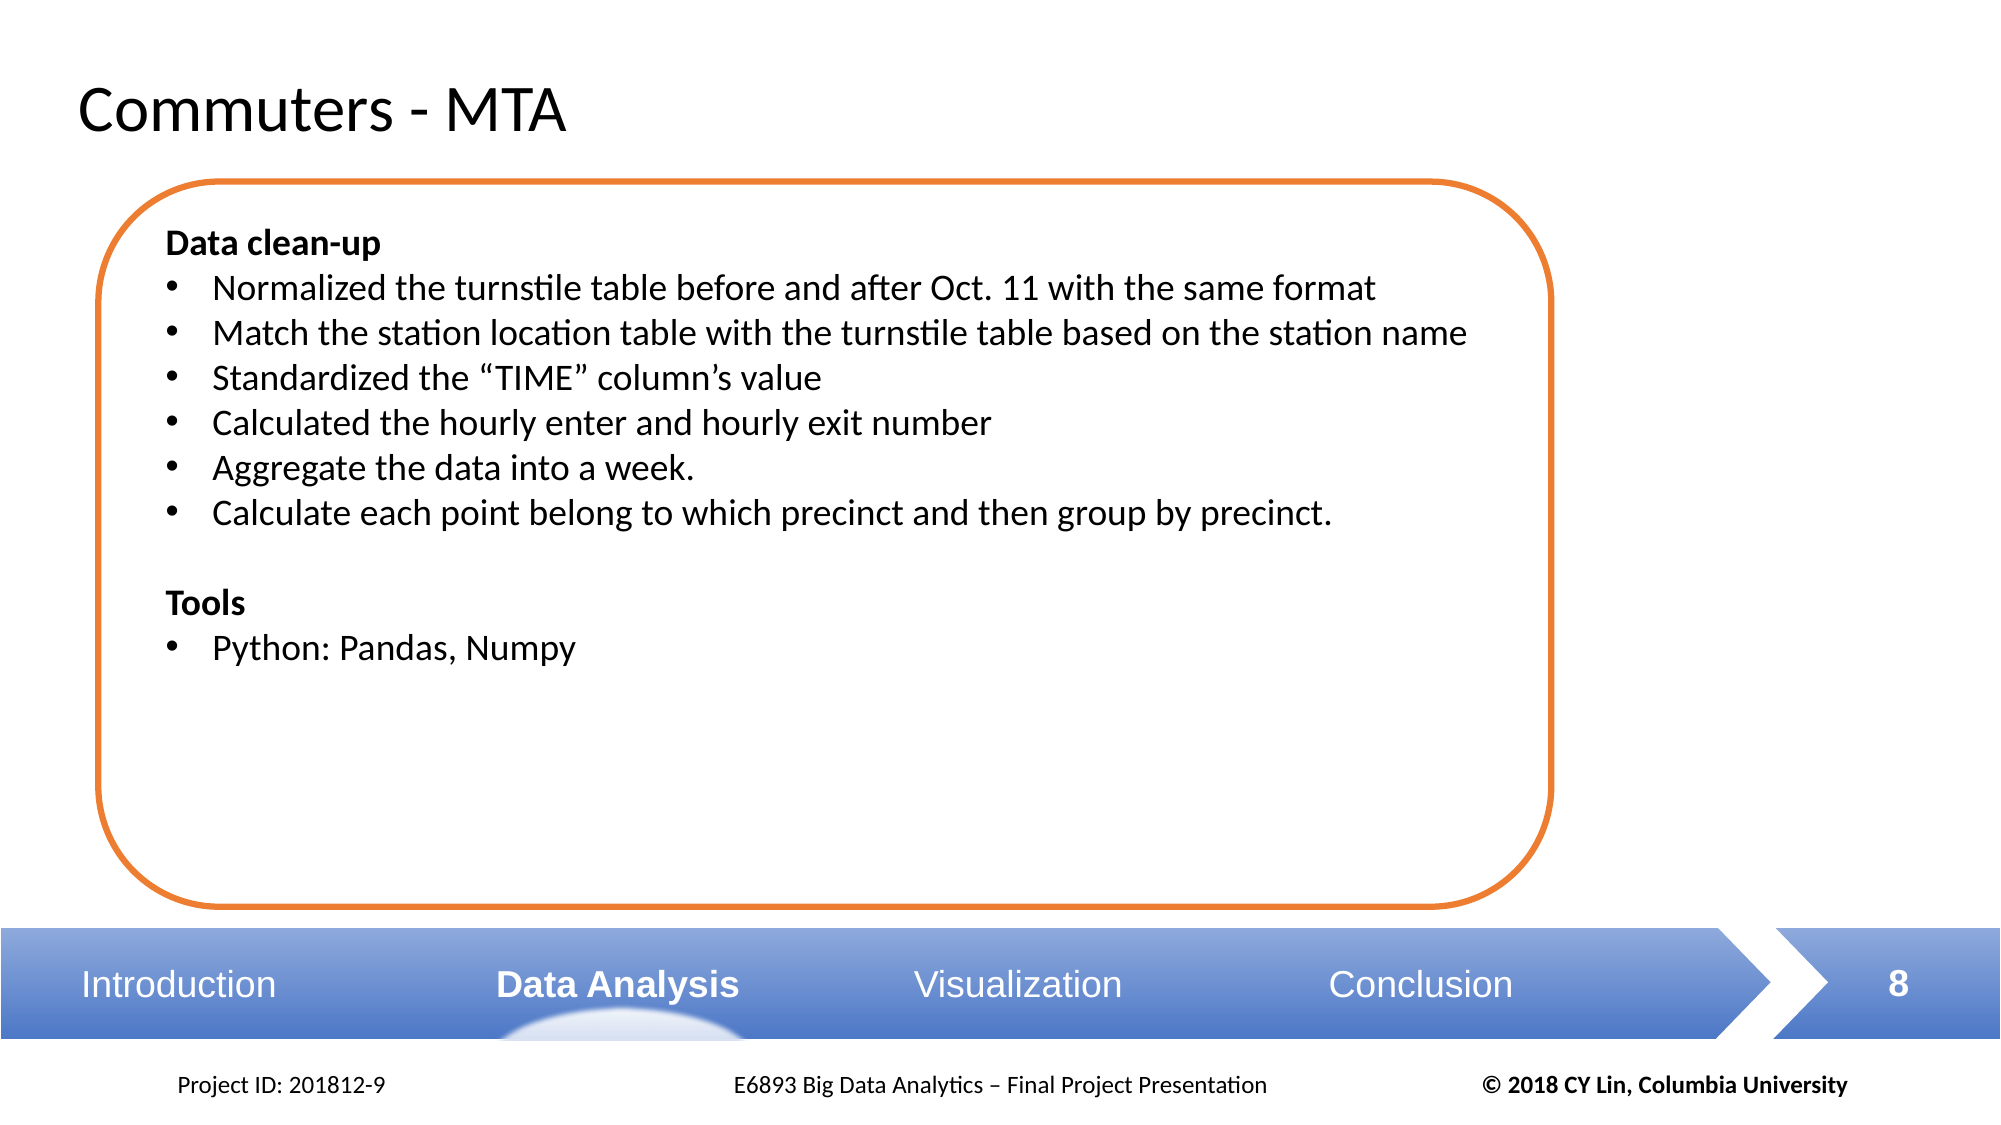

# Commuters - MTA

Data clean-up
Normalized the turnstile table before and after Oct. 11 with the same format
Match the station location table with the turnstile table based on the station name
Standardized the “TIME” column’s value
Calculated the hourly enter and hourly exit number
Aggregate the data into a week.
Calculate each point belong to which precinct and then group by precinct.

Tools
Python: Pandas, Numpy